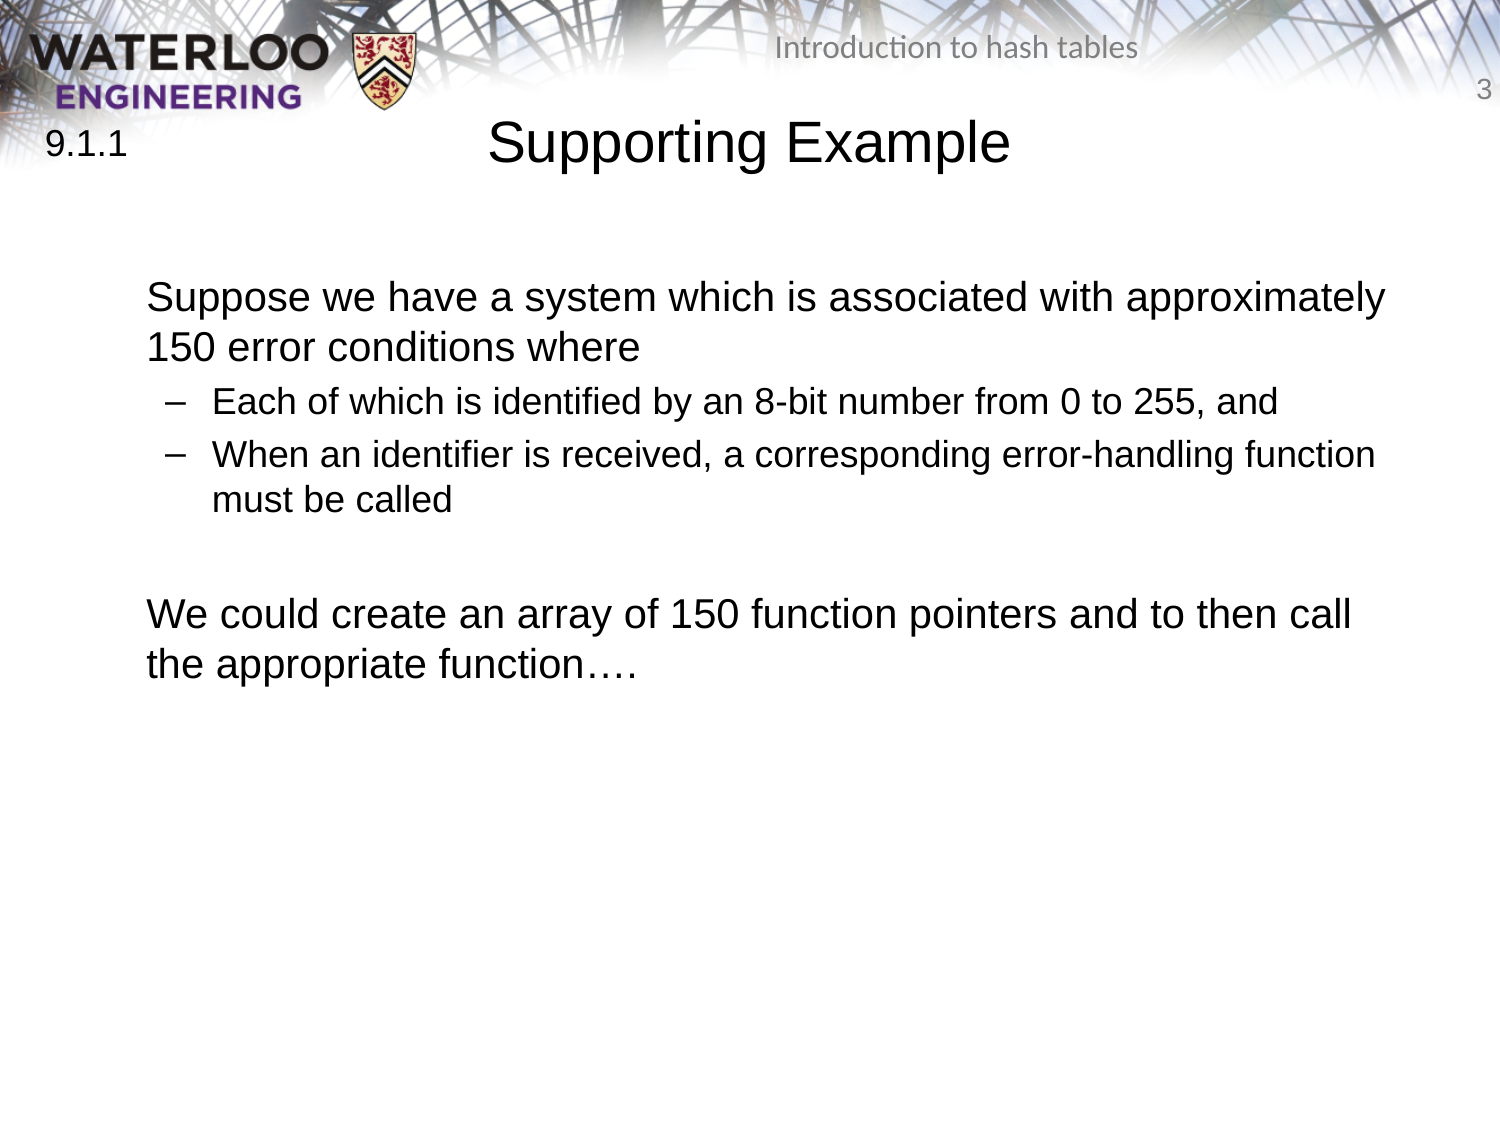

# Supporting Example
9.1.1
	Suppose we have a system which is associated with approximately 150 error conditions where
Each of which is identified by an 8-bit number from 0 to 255, and
When an identifier is received, a corresponding error-handling function must be called

	We could create an array of 150 function pointers and to then call the appropriate function….